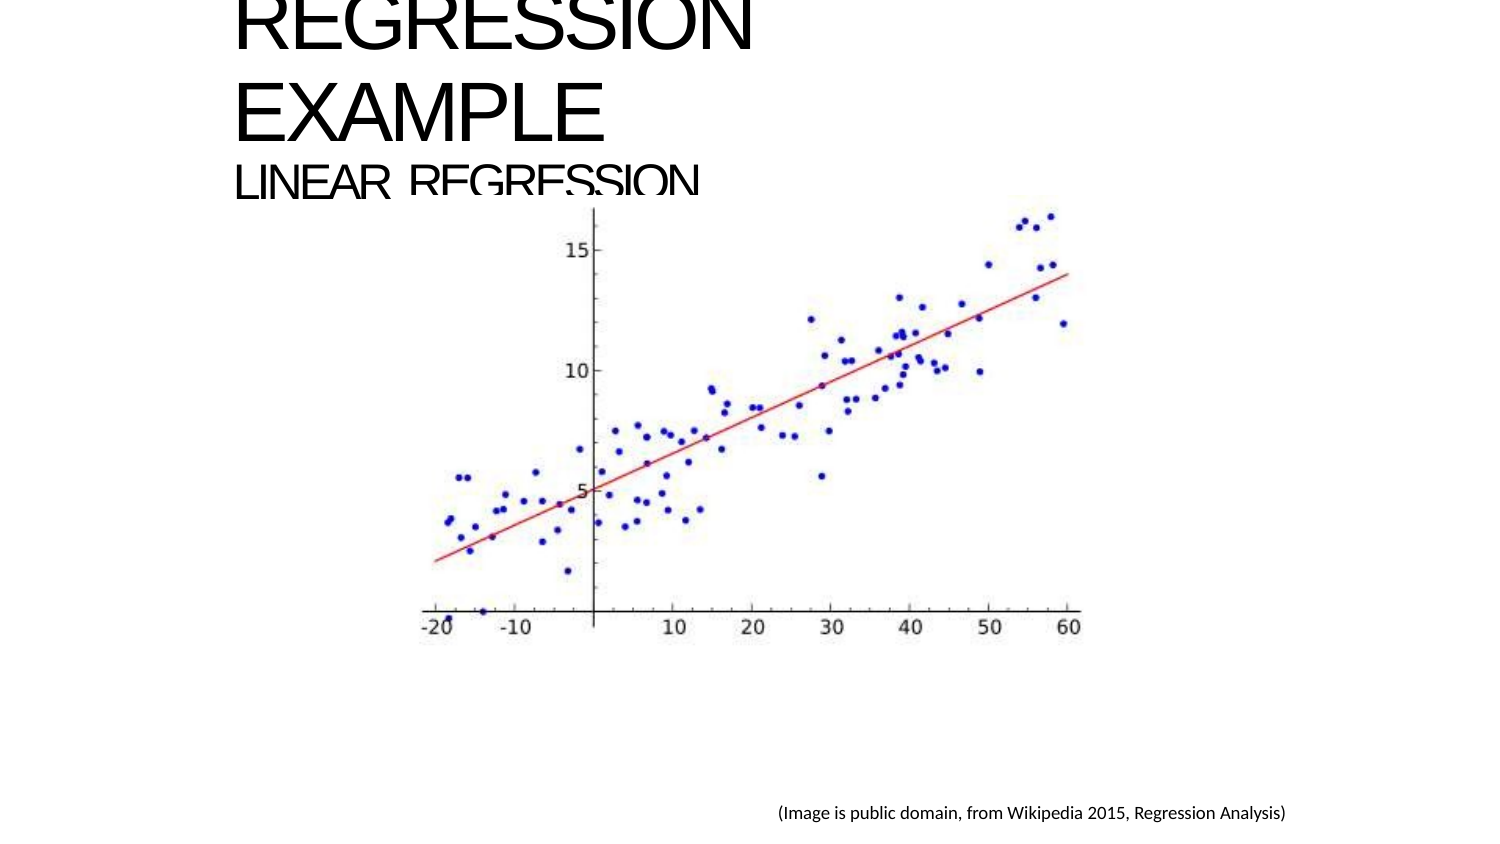

# REGRESSION EXAMPLE
LINEAR REGRESSION

(Image is public domain, from Wikipedia 2015, Regression Analysis)